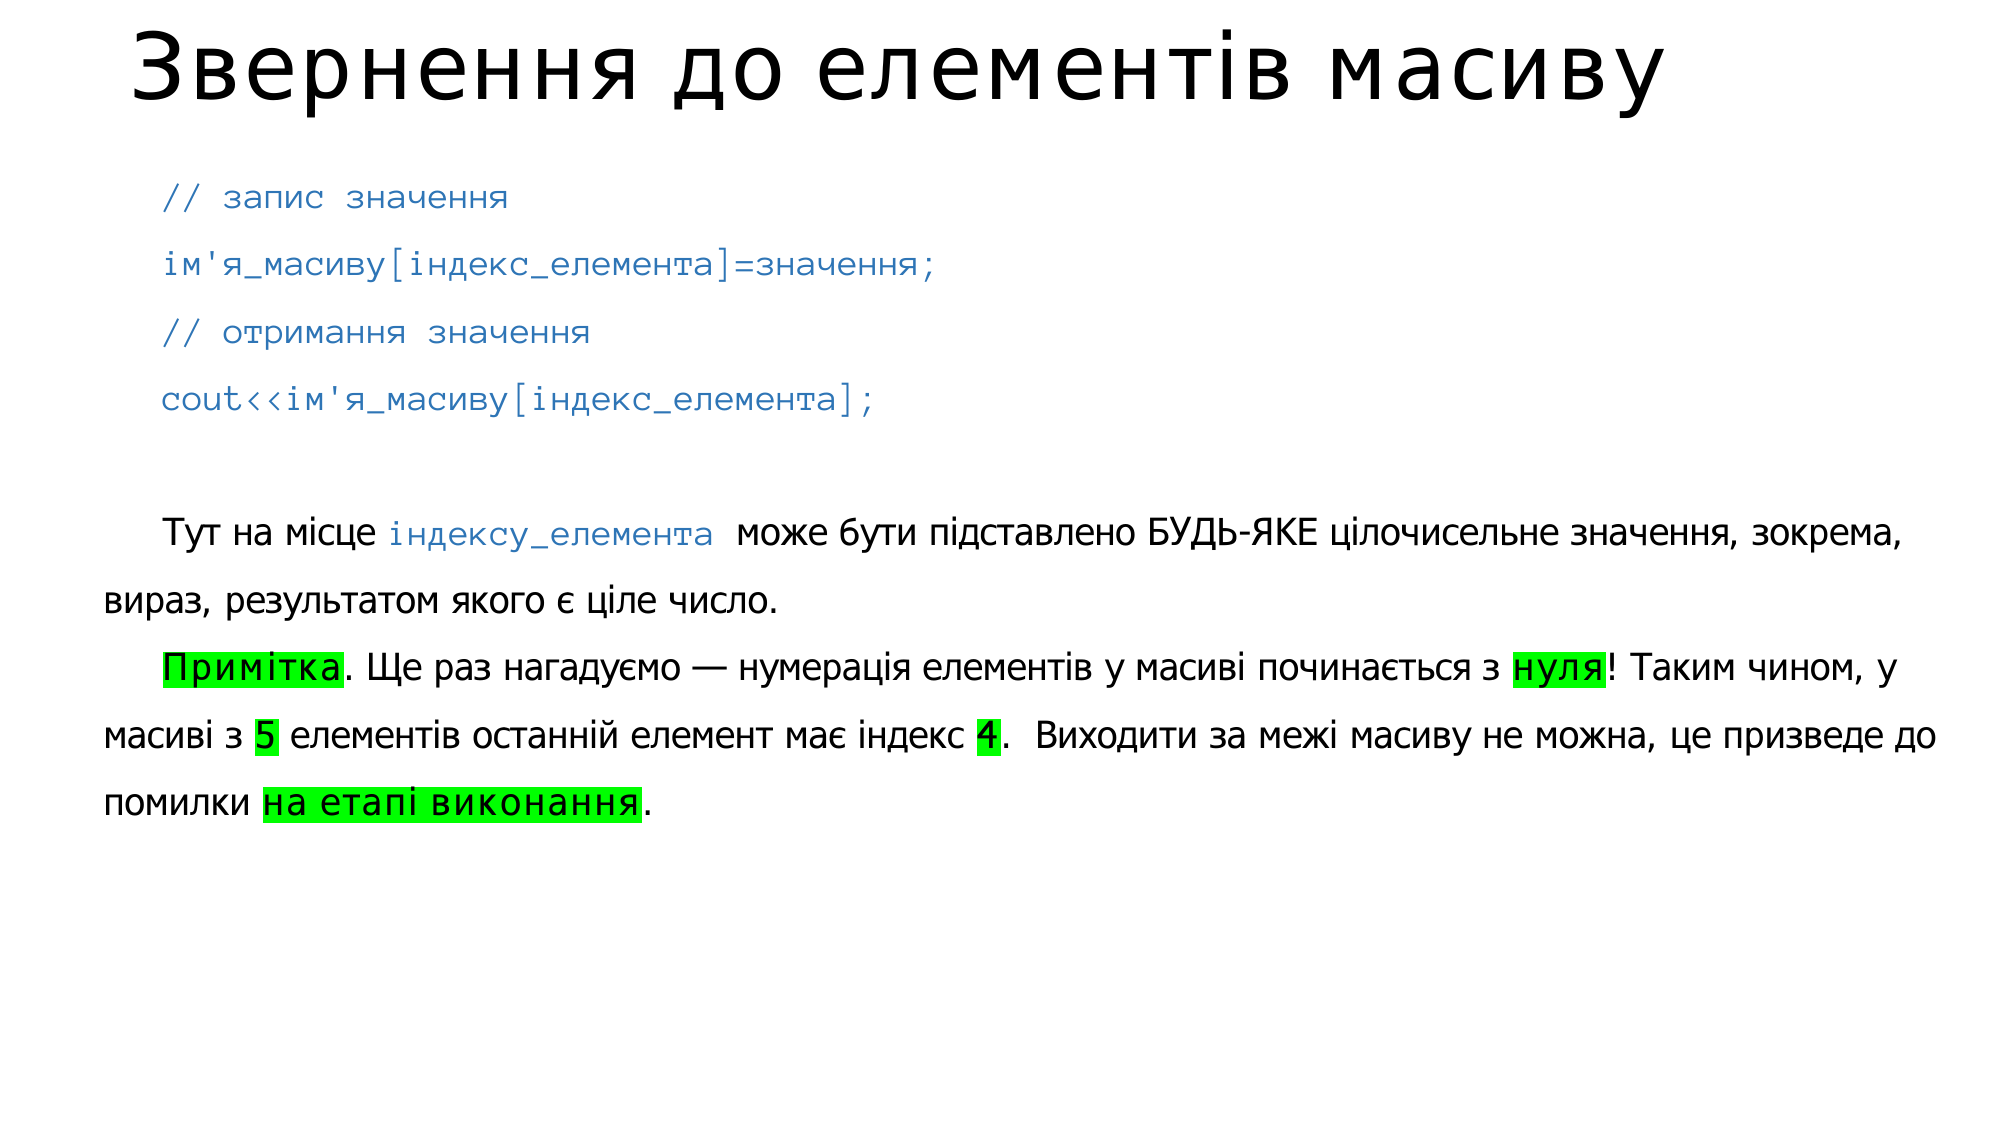

# Звернення до елементів масиву
// запис значення
ім'я_масиву[індекс_елемента]=значення;
// отримання значення
cout<<ім'я_масиву[індекс_елемента];

Тут на місце індексу_елемента може бути підставлено БУДЬ-ЯКЕ цілочисельне значення, зокрема, вираз, результатом якого є ціле число.
Примітка. Ще раз нагадуємо — нумерація елементів у масиві починається з нуля! Таким чином, у  масиві з 5 елементів останній елемент має індекс 4.  Виходити за межі масиву не можна, це призведе до  помилки на етапі виконання.